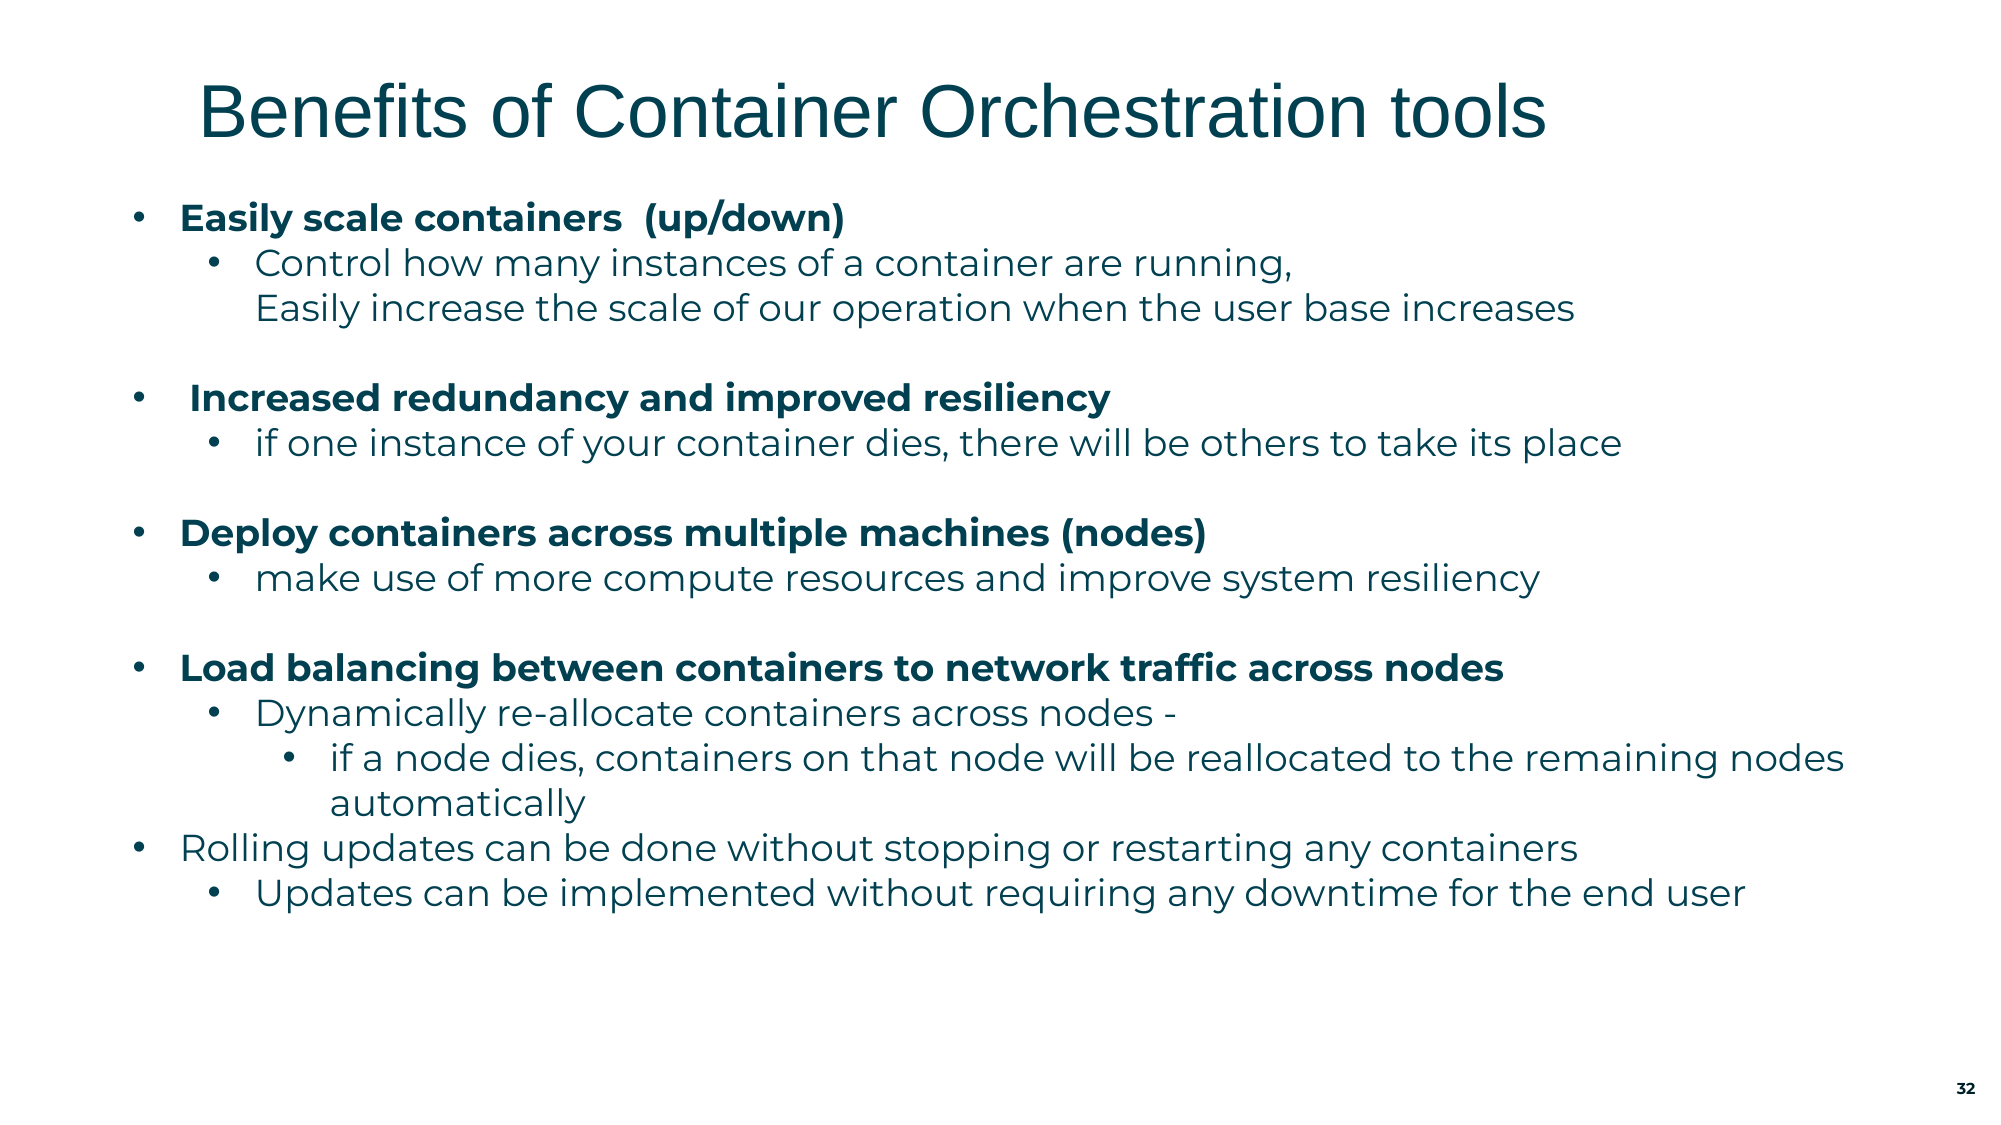

Benefits of Container Orchestration tools

Easily scale containers  (up/down)
Control how many instances of a container are running,
Easily increase the scale of our operation when the user base increases

 Increased redundancy and improved resiliency
if one instance of your container dies, there will be others to take its place
Deploy containers across multiple machines (nodes)
make use of more compute resources and improve system resiliency
Load balancing between containers to network traffic across nodes
Dynamically re-allocate containers across nodes -
if a node dies, containers on that node will be reallocated to the remaining nodes automatically
Rolling updates can be done without stopping or restarting any containers
Updates can be implemented without requiring any downtime for the end user
32